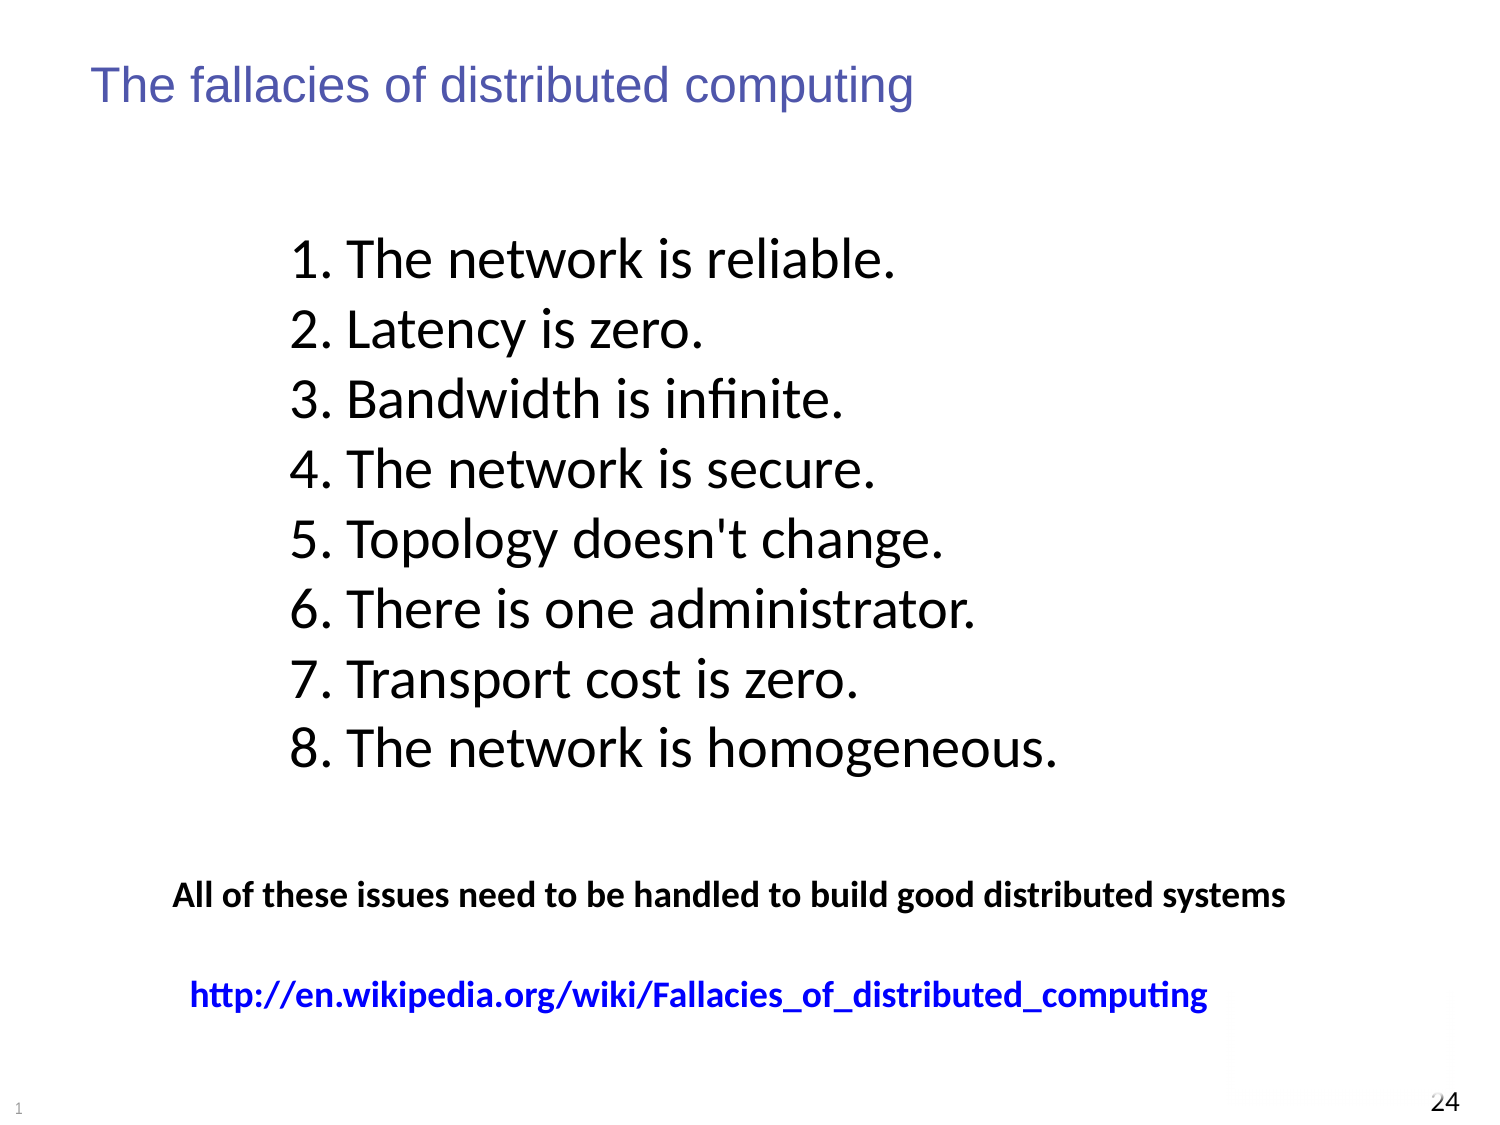

# The fallacies of distributed computing
The network is reliable.
Latency is zero.
Bandwidth is infinite.
The network is secure.
Topology doesn't change.
There is one administrator.
Transport cost is zero.
The network is homogeneous.
All of these issues need to be handled to build good distributed systems
http://en.wikipedia.org/wiki/Fallacies_of_distributed_computing

24
1